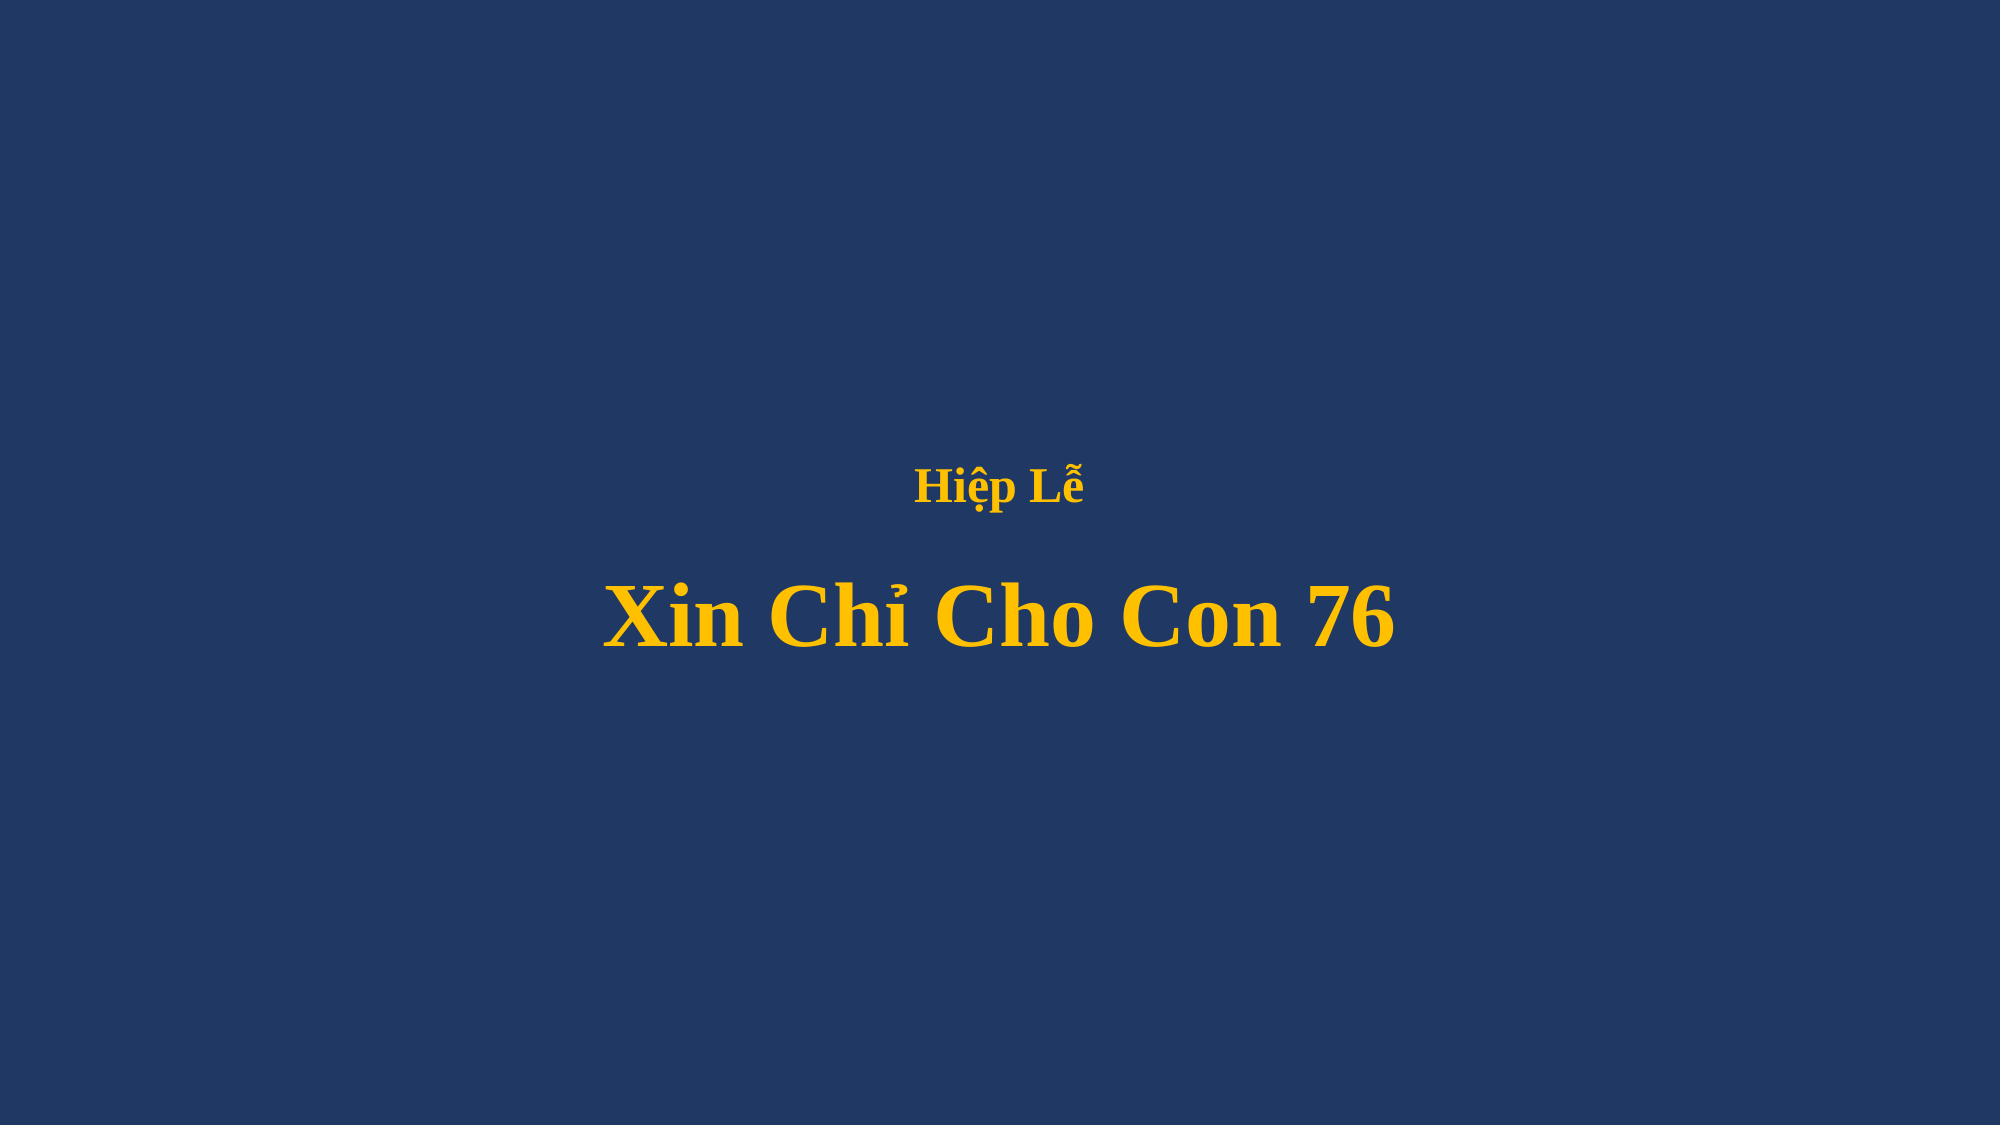

# Hiệp Lễ Xin Chỉ Cho Con 76